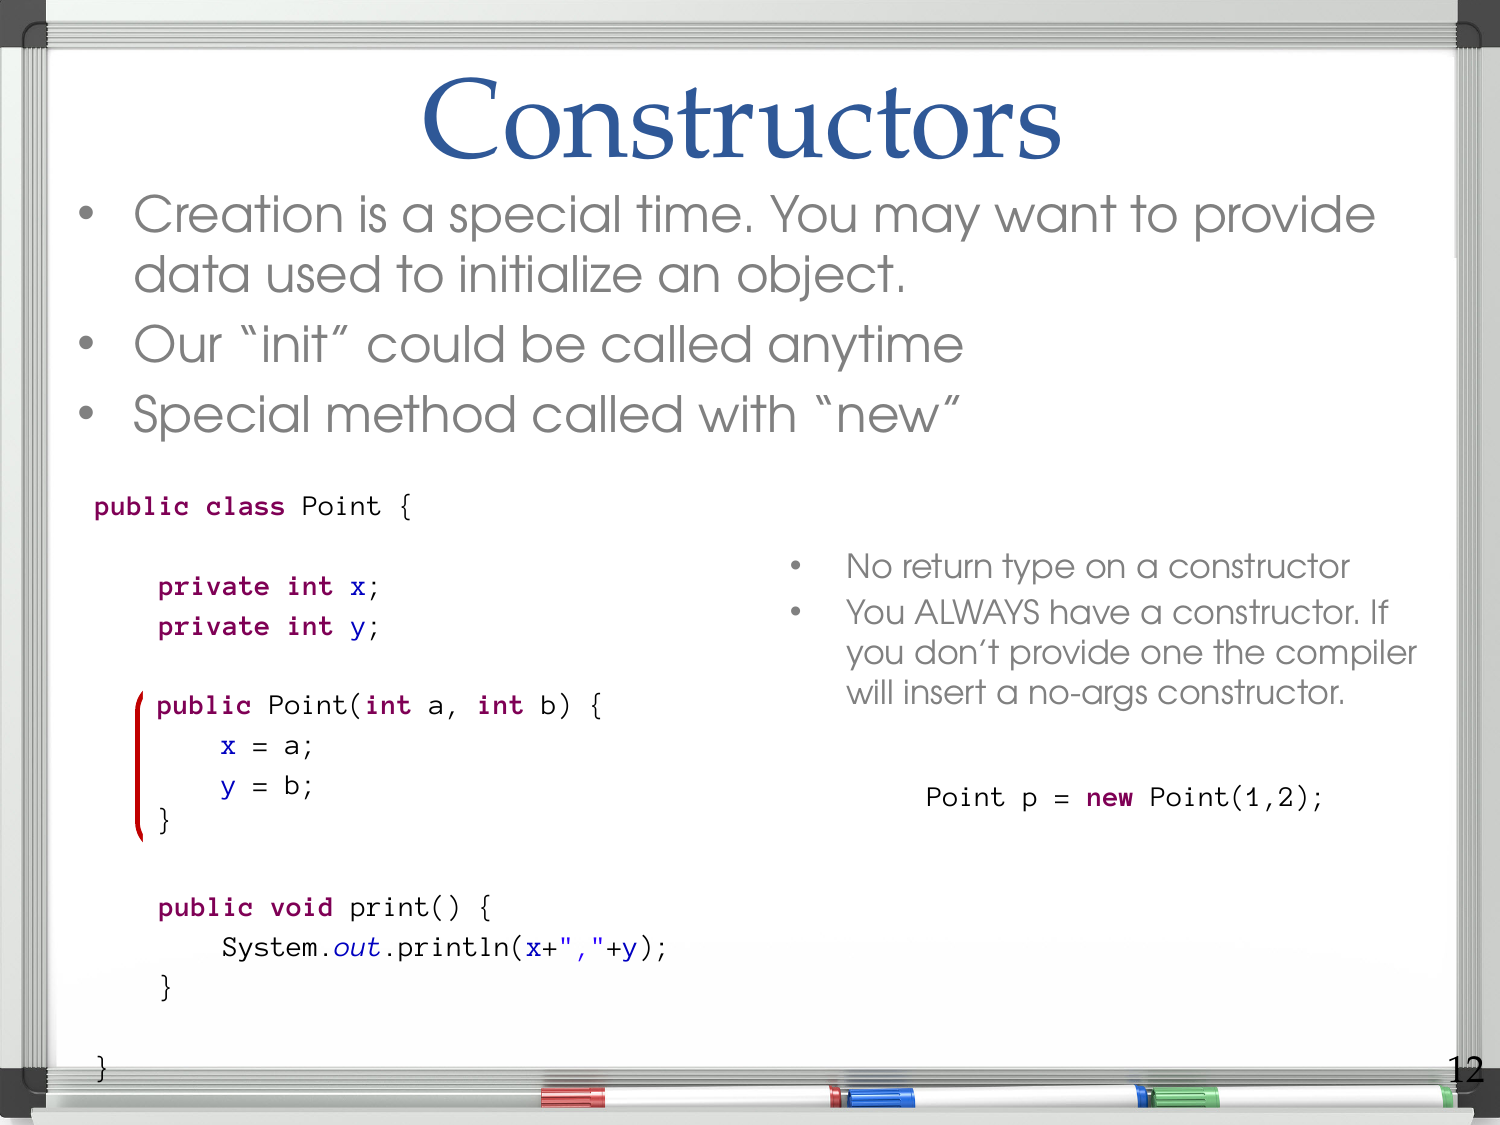

# Constructors
Creation is a special time. You may want to provide data used to initialize an object.
Our “init” could be called anytime
Special method called with “new”
public class Point {

    private int x;
    private int y;

    public void init(int a, int b) {
        x = a;
        y = b;
    }

    public void print() {
        System.out.println(x+","+y);
    }

}
No return type on a constructor
You ALWAYS have a constructor. If you don’t provide one the compiler will insert a no-args constructor.

Point p = new Point();
p.init(1,2);

// Later that day

p.init(3,4);

Point p = new Point(1,2);
public Point(int a, int b) {
    x = a;
    y = b;
}

12